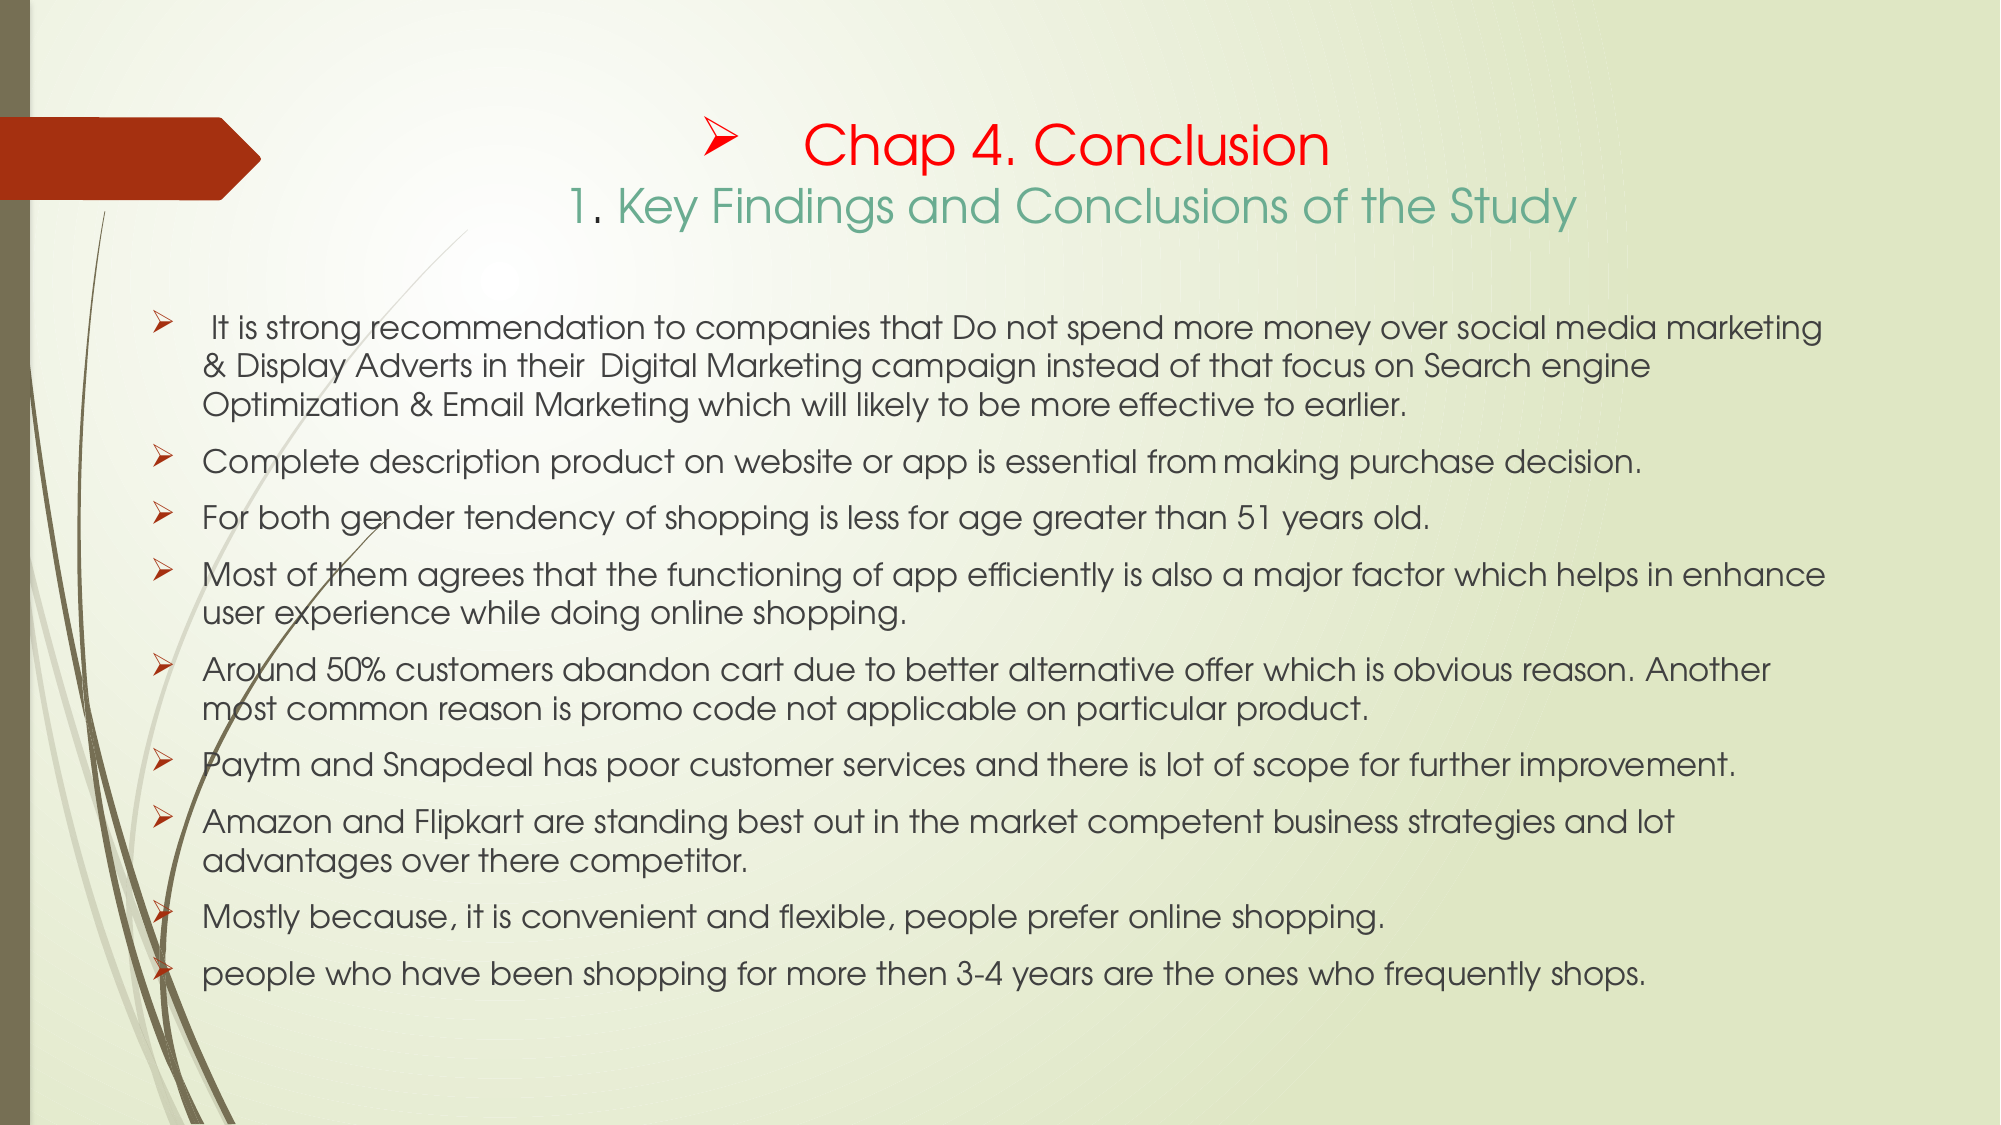

# Chap 4. Conclusion 1. Key Findings and Conclusions of the Study
 It is strong recommendation to companies that Do not spend more money over social media marketing & Display Adverts in their  Digital Marketing campaign instead of that focus on Search engine Optimization & Email Marketing which will likely to be more effective to earlier.
Complete description product on website or app is essential from making purchase decision.
For both gender tendency of shopping is less for age greater than 51 years old.
Most of them agrees that the functioning of app efficiently is also a major factor which helps in enhance user experience while doing online shopping.
Around 50% customers abandon cart due to better alternative offer which is obvious reason. Another most common reason is promo code not applicable on particular product.
Paytm and Snapdeal has poor customer services and there is lot of scope for further improvement.
Amazon and Flipkart are standing best out in the market competent business strategies and lot advantages over there competitor.
Mostly because, it is convenient and flexible, people prefer online shopping.
people who have been shopping for more then 3-4 years are the ones who frequently shops.